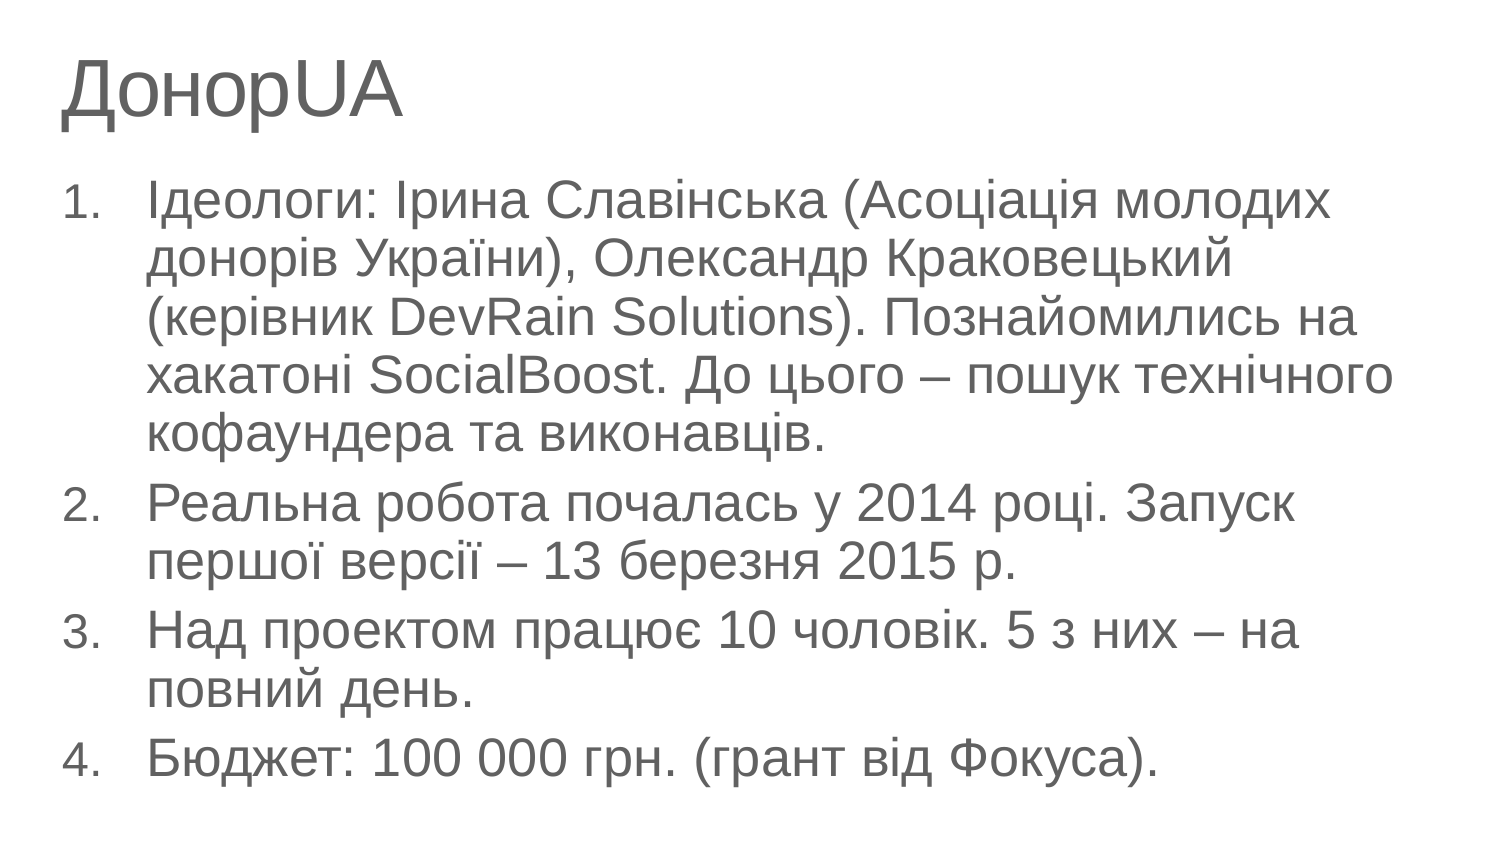

# ДонорUA
Ідеологи: Ірина Славінська (Асоціація молодих донорів України), Олександр Краковецький (керівник DevRain Solutions). Познайомились на хакатоні SocialBoost. До цього – пошук технічного кофаундера та виконавців.
Реальна робота почалась у 2014 році. Запуск першої версії – 13 березня 2015 р.
Над проектом працює 10 чоловік. 5 з них – на повний день.
Бюджет: 100 000 грн. (грант від Фокуса).